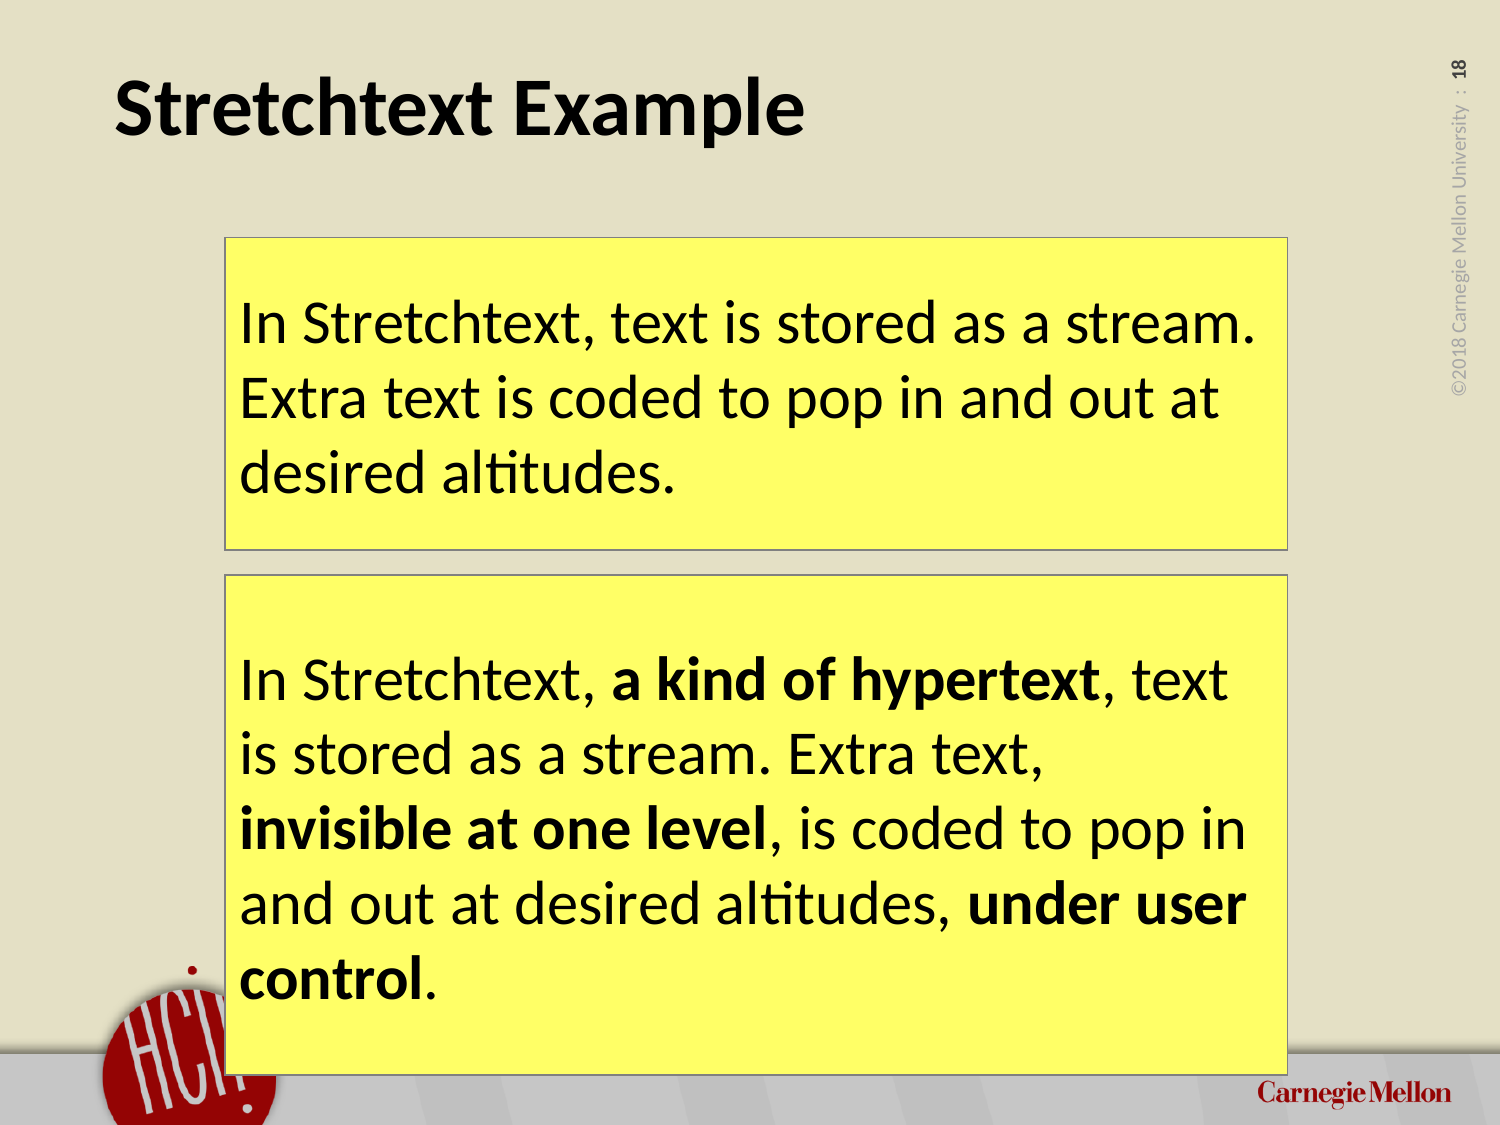

# Stretchtext Example
In Stretchtext, text is stored as a stream. Extra text is coded to pop in and out at desired altitudes.
In Stretchtext, a kind of hypertext, text is stored as a stream. Extra text, invisible at one level, is coded to pop in and out at desired altitudes, under user control.